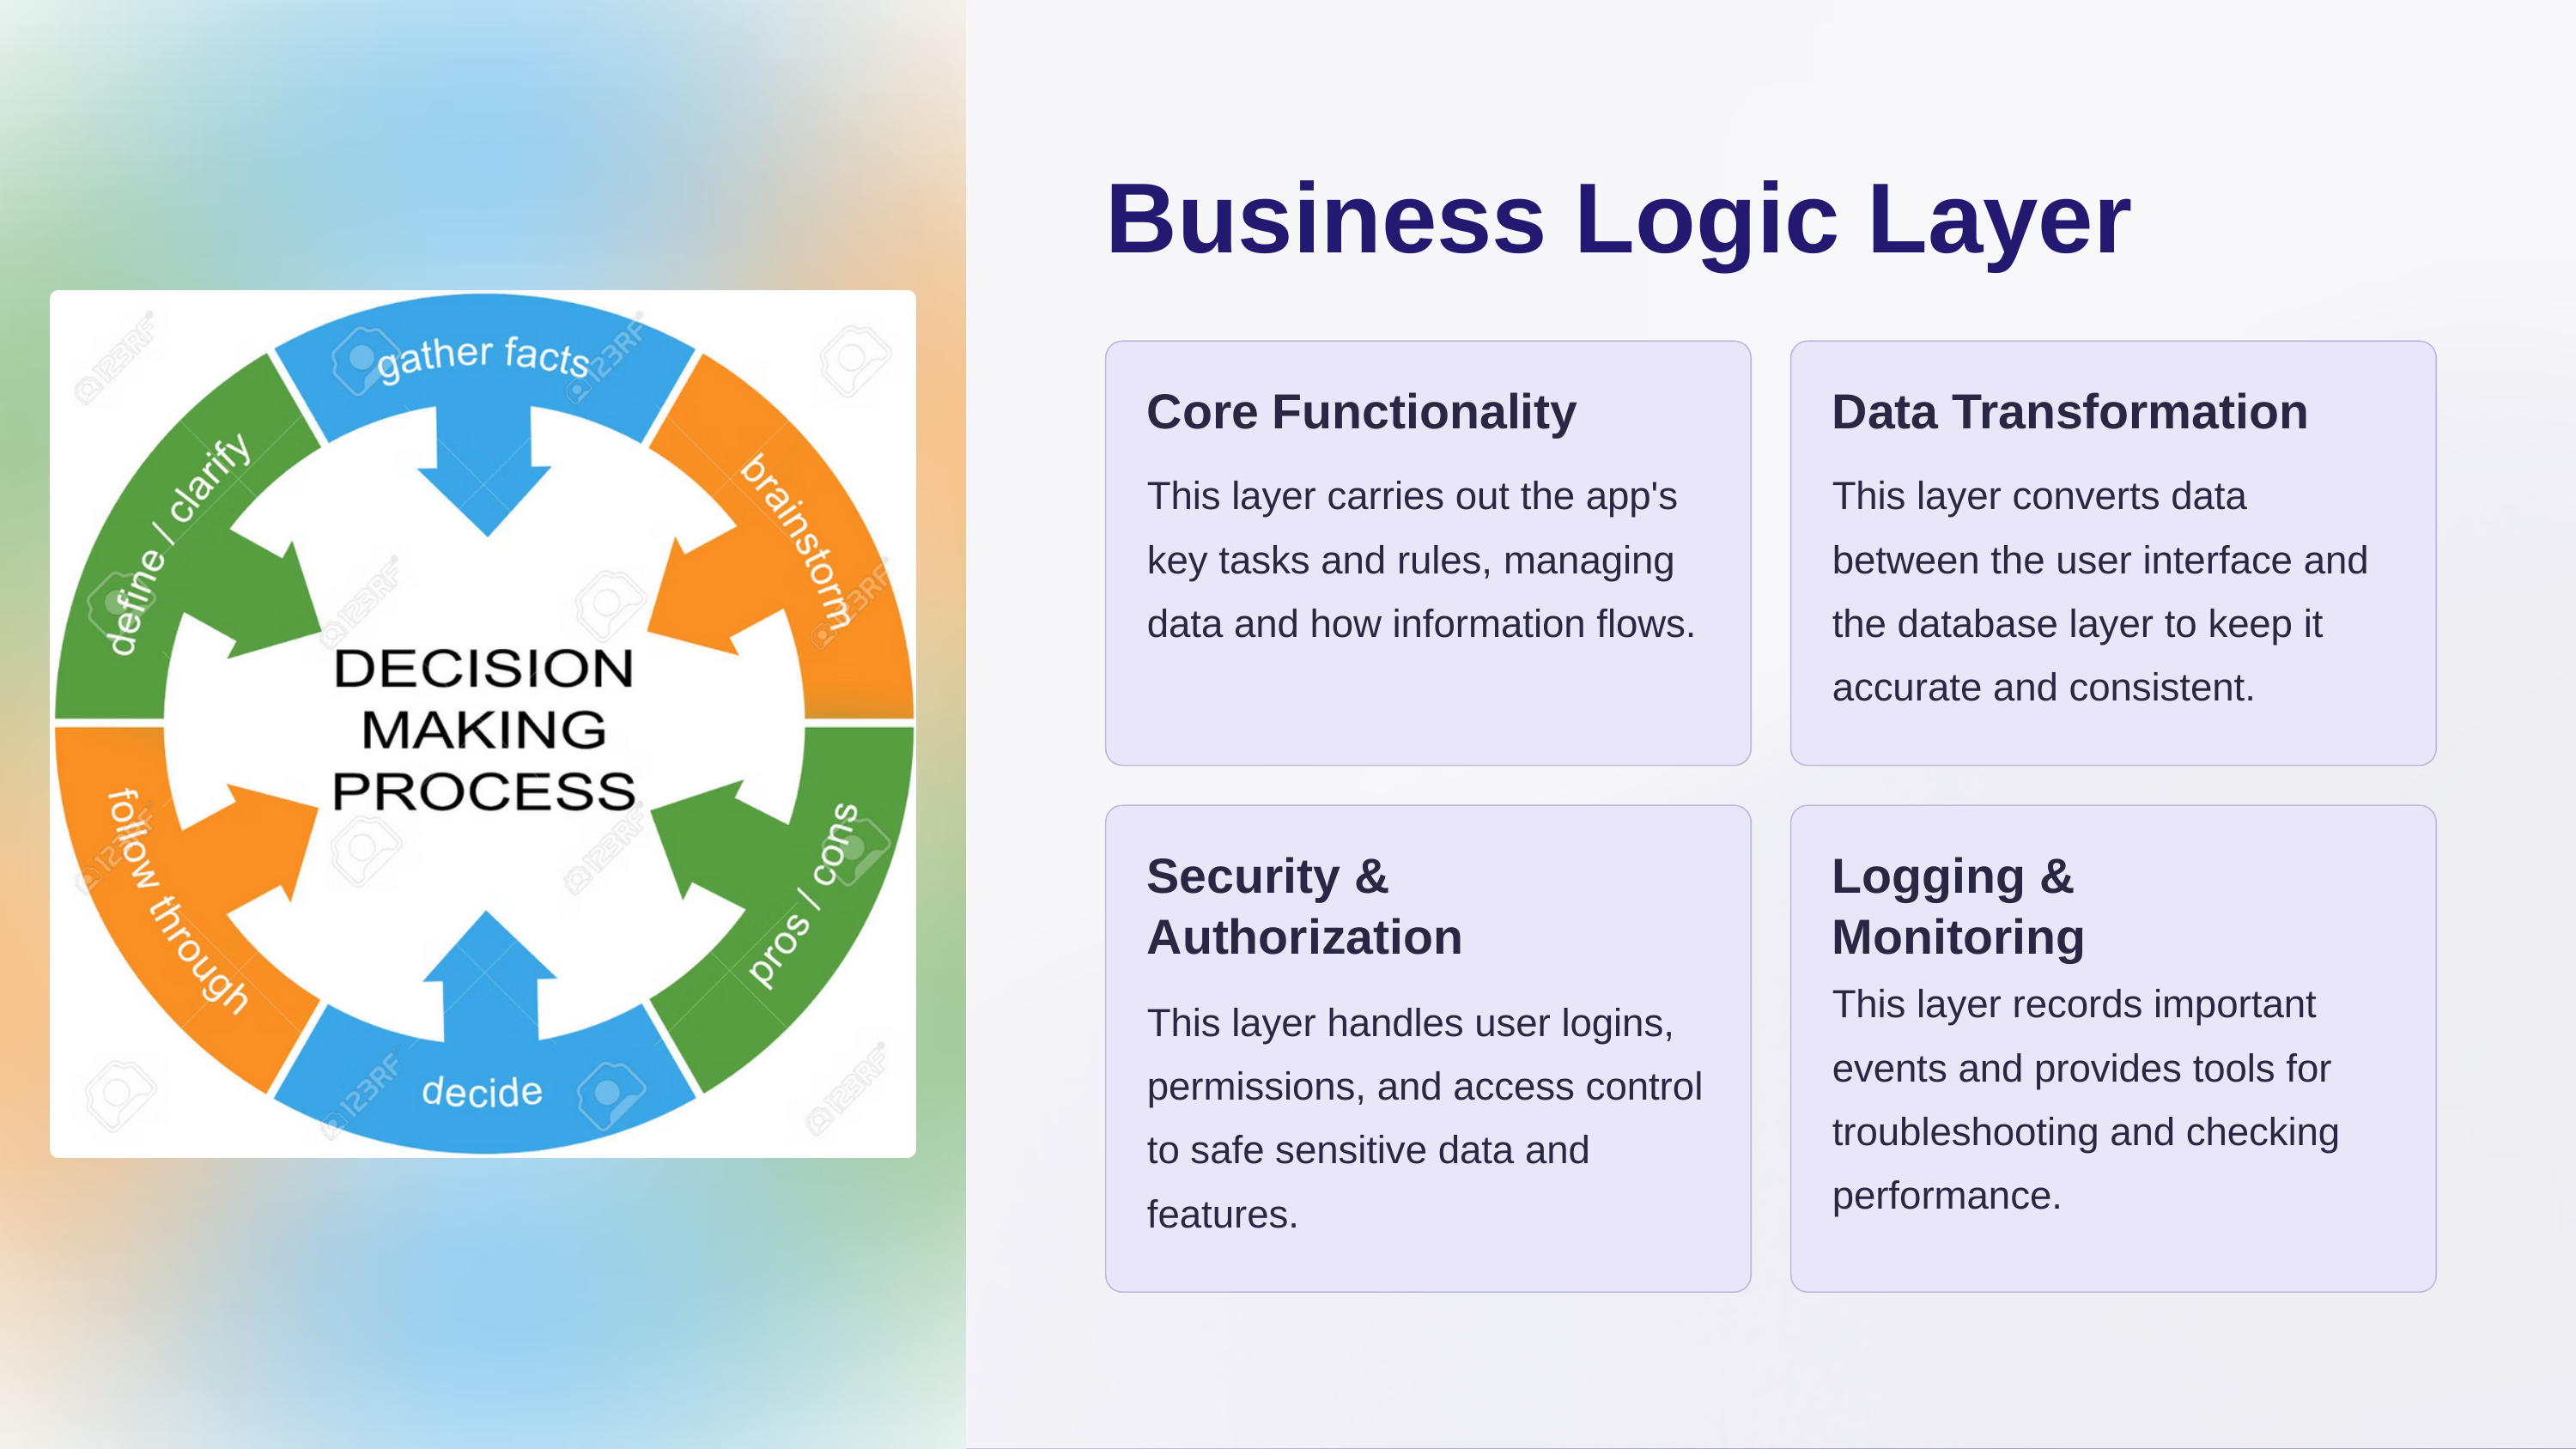

Business Logic Layer

Core Functionality
Data Transformation
This layer carries out the app's key tasks and rules, managing data and how information flows.
This layer converts data between the user interface and the database layer to keep it accurate and consistent.

Security & Authorization
Logging & Monitoring
This layer records important events and provides tools for troubleshooting and checking performance.
This layer handles user logins, permissions, and access control to safe sensitive data and features.